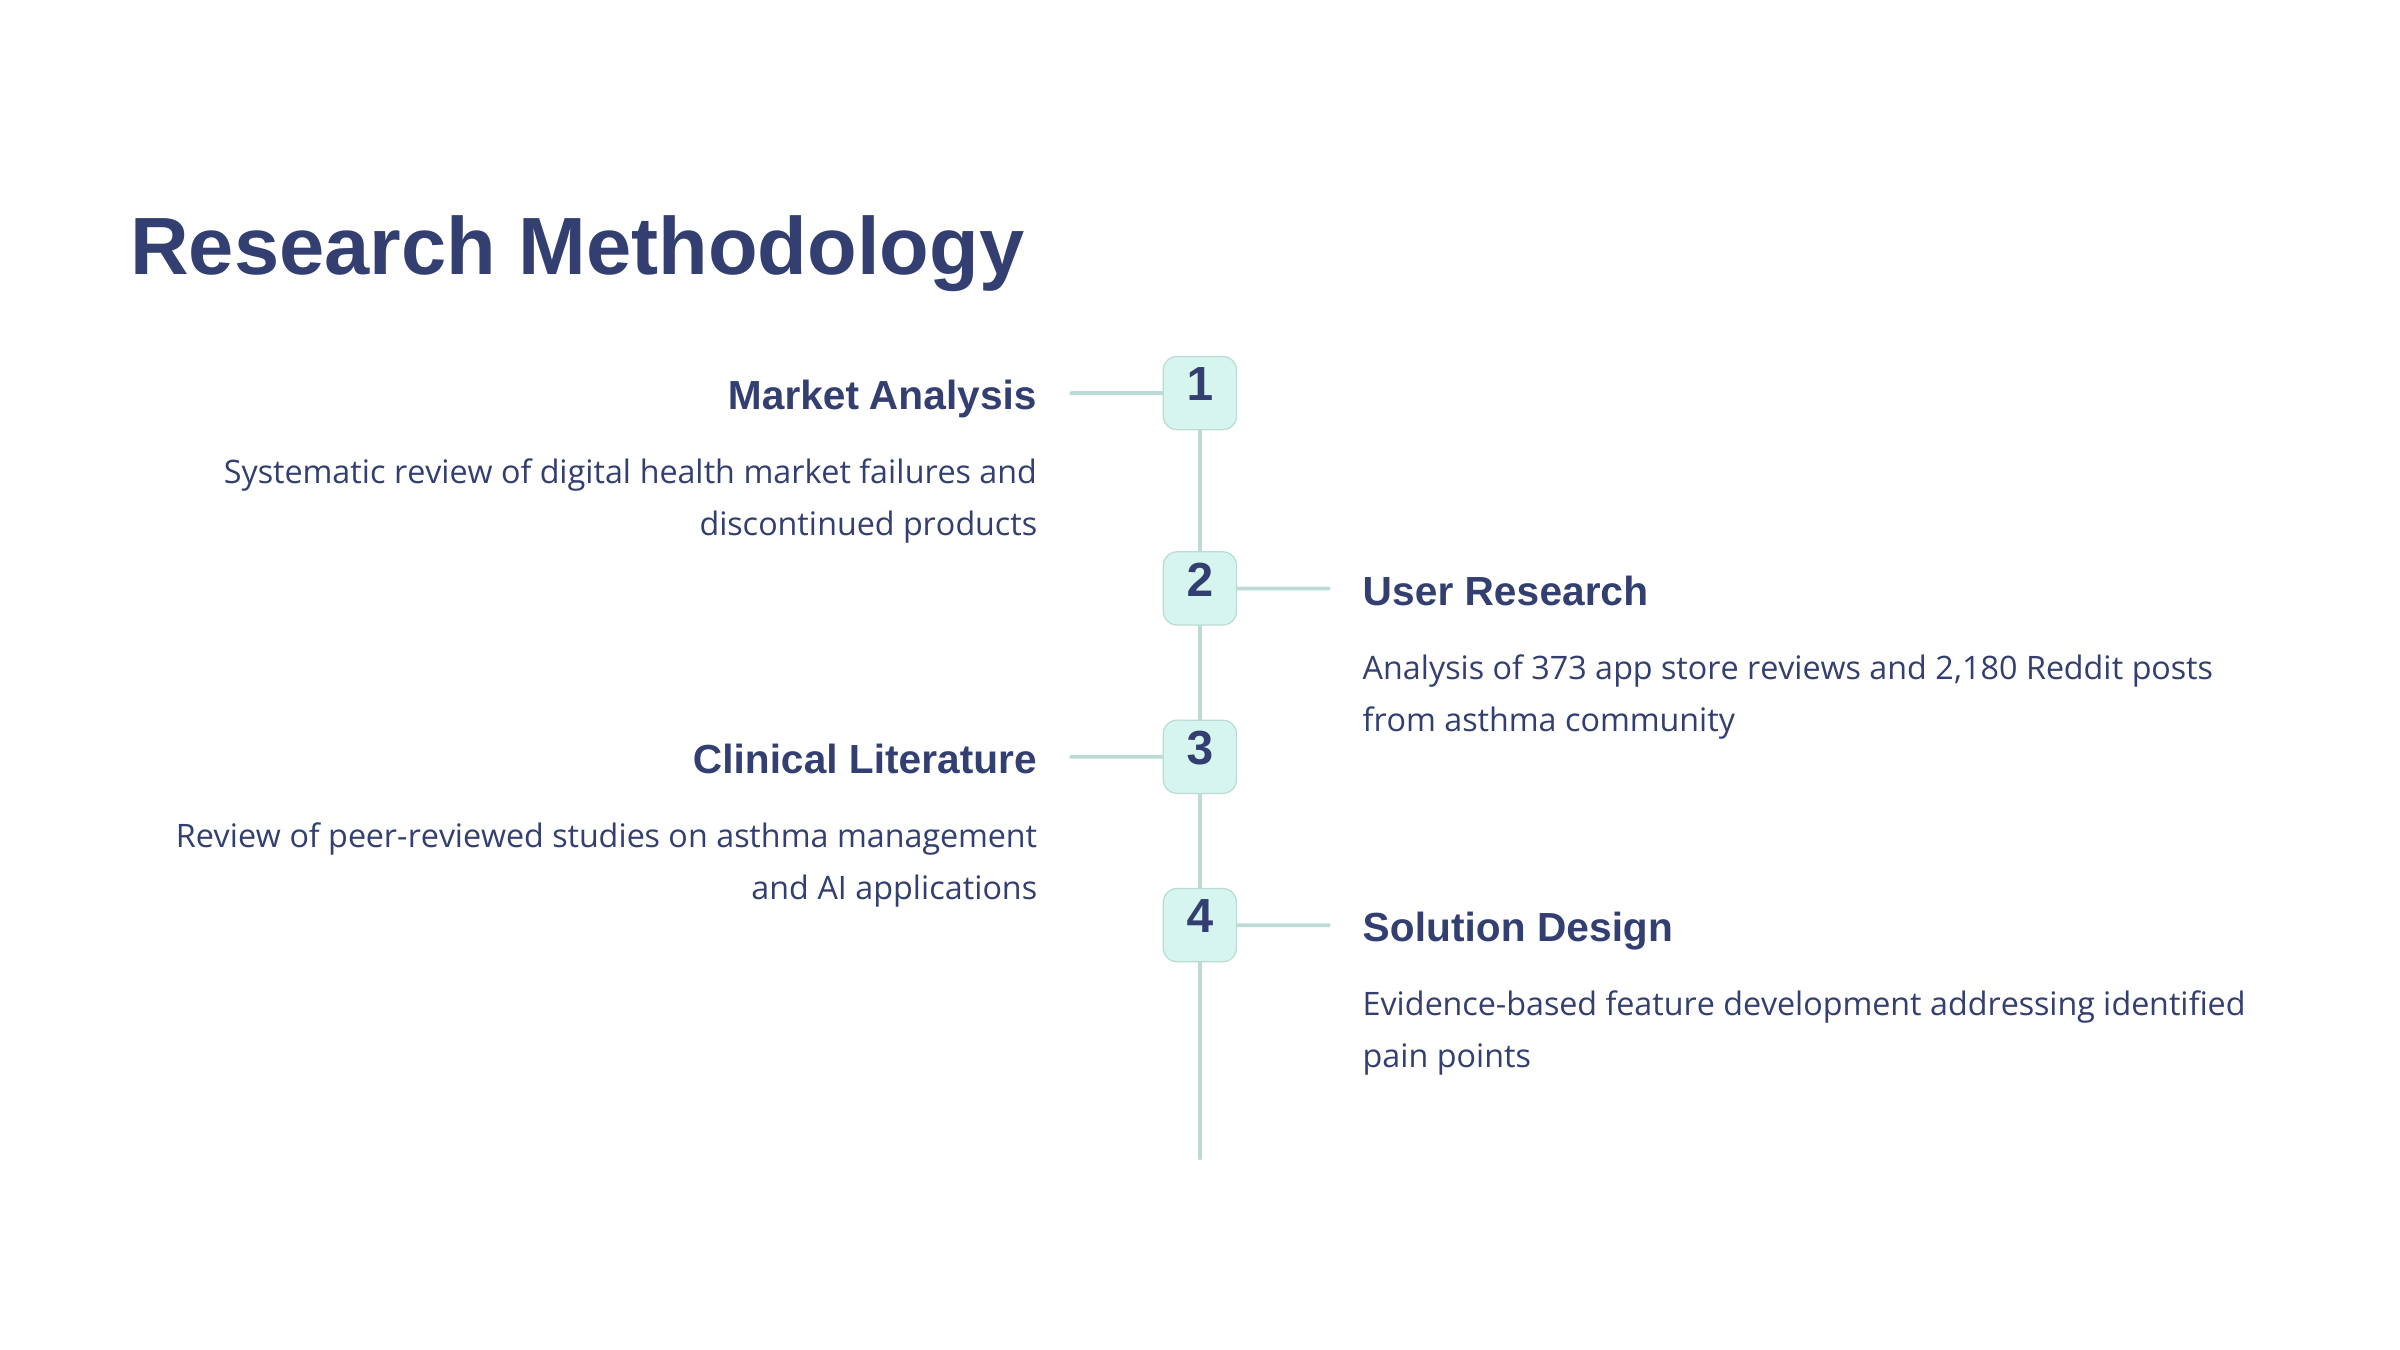

Research Methodology

1
Market Analysis

Systematic review of digital health market failures and discontinued products

2
User Research

Analysis of 373 app store reviews and 2,180 Reddit posts from asthma community

3
Clinical Literature

Review of peer-reviewed studies on asthma management and AI applications

4
Solution Design

Evidence-based feature development addressing identified pain points